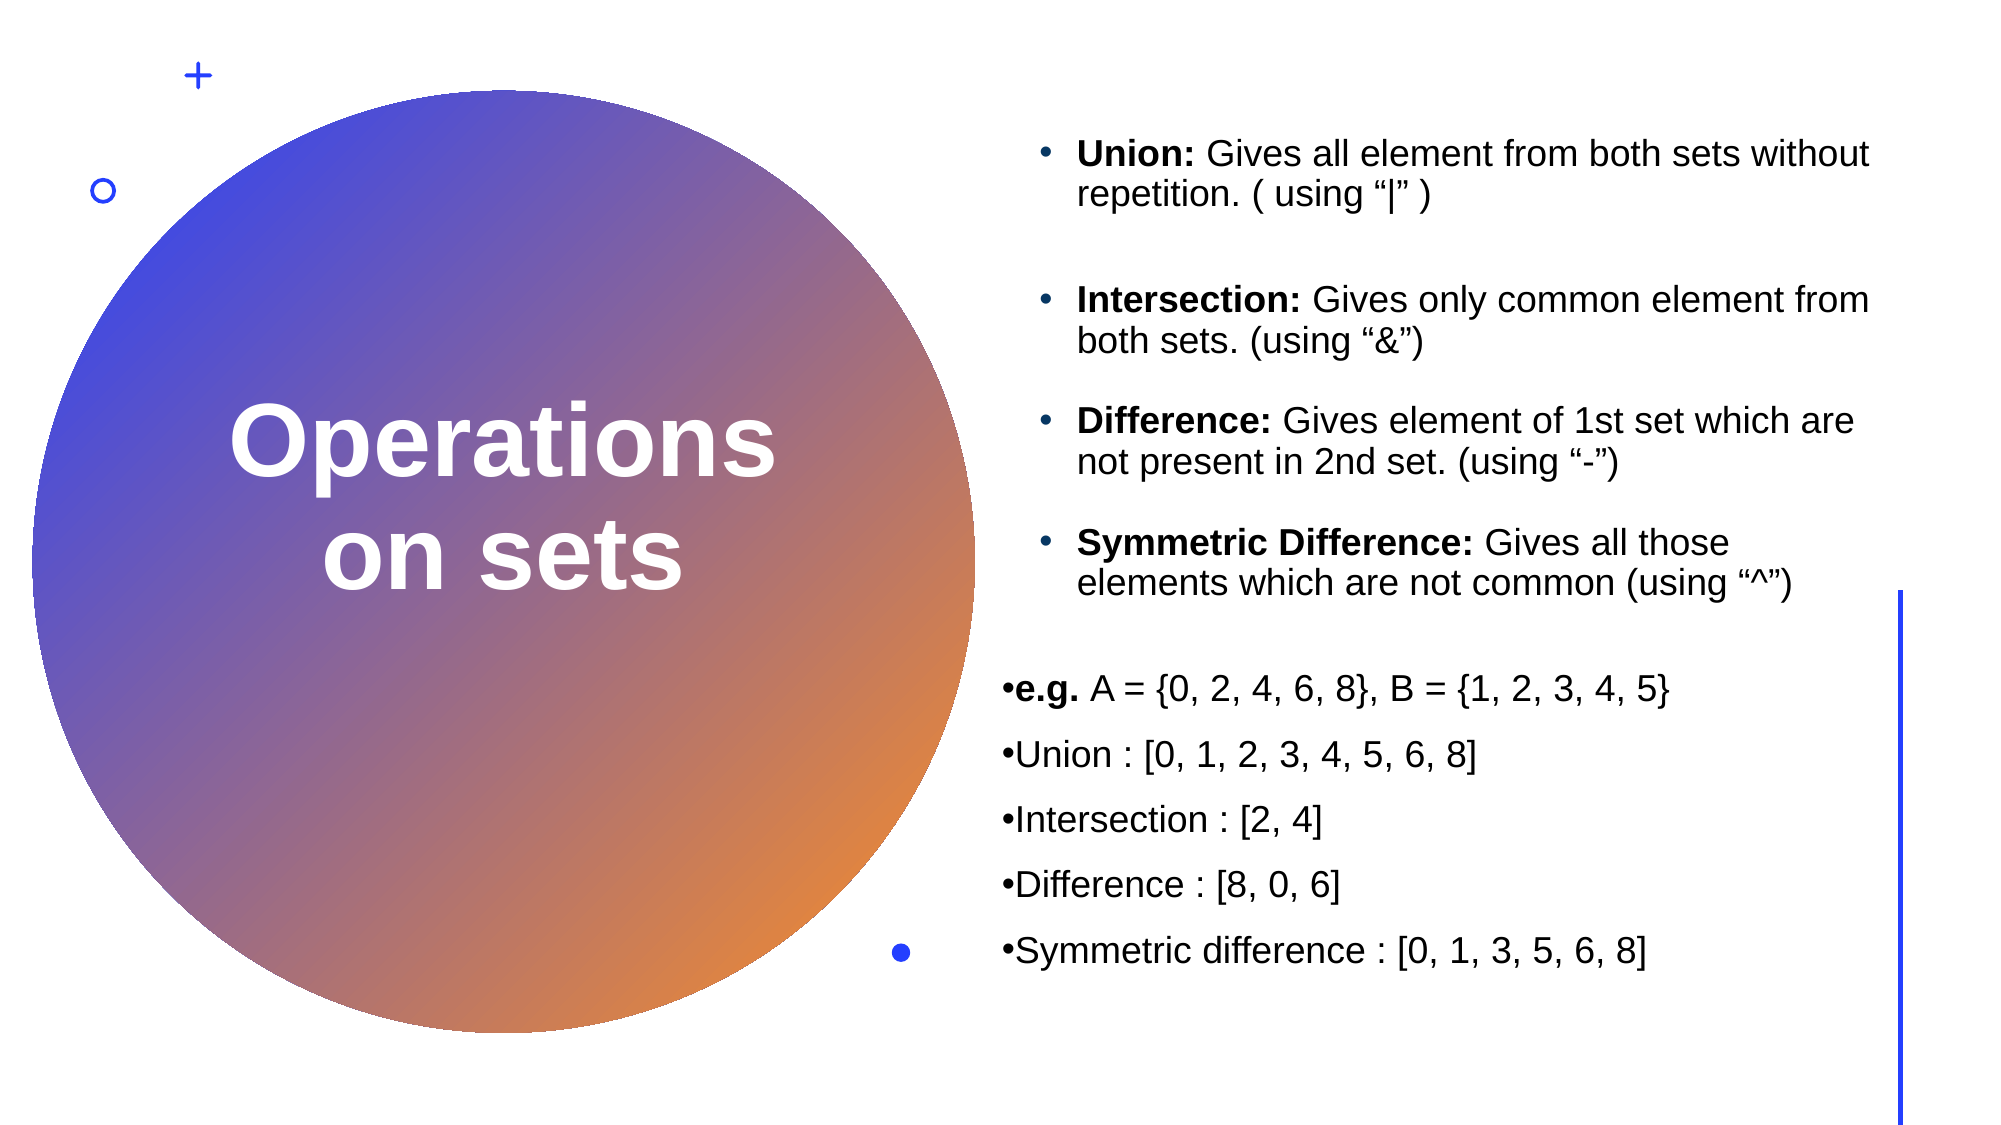

Union: Gives all element from both sets without repetition. ( using “|” )

Intersection: Gives only common element from both sets. (using “&”)

Difference: Gives element of 1st set which are not present in 2nd set. (using “-”)

Symmetric Difference: Gives all those elements which are not common (using “^”)

e.g. A = {0, 2, 4, 6, 8}, B = {1, 2, 3, 4, 5}
Union : [0, 1, 2, 3, 4, 5, 6, 8]
Intersection : [2, 4]
Difference : [8, 0, 6]
Symmetric difference : [0, 1, 3, 5, 6, 8]

# Operations on sets